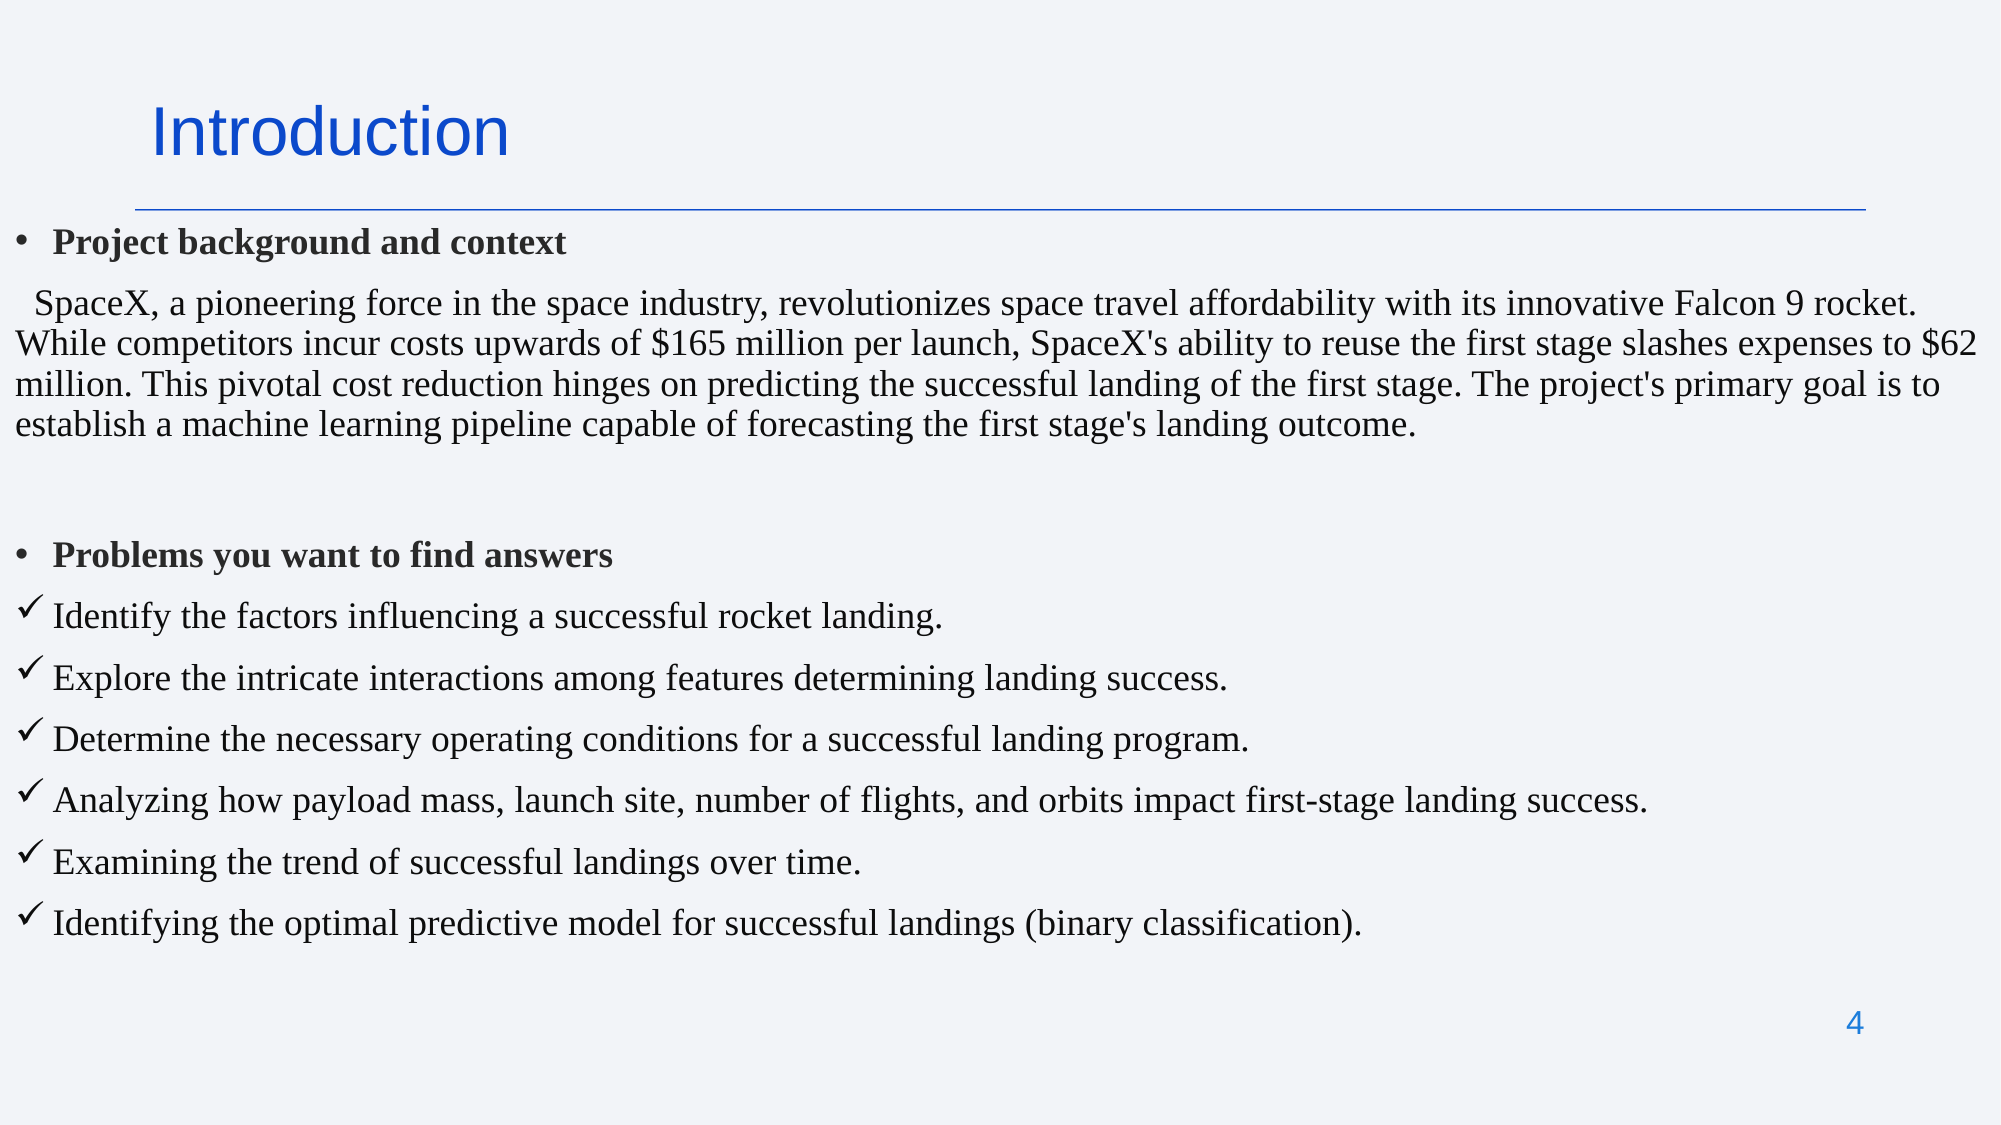

Introduction
Project background and context
  SpaceX, a pioneering force in the space industry, revolutionizes space travel affordability with its innovative Falcon 9 rocket. While competitors incur costs upwards of $165 million per launch, SpaceX's ability to reuse the first stage slashes expenses to $62 million. This pivotal cost reduction hinges on predicting the successful landing of the first stage. The project's primary goal is to establish a machine learning pipeline capable of forecasting the first stage's landing outcome.

Problems you want to find answers
Identify the factors influencing a successful rocket landing.
Explore the intricate interactions among features determining landing success.
Determine the necessary operating conditions for a successful landing program.
Analyzing how payload mass, launch site, number of flights, and orbits impact first-stage landing success.
Examining the trend of successful landings over time.
Identifying the optimal predictive model for successful landings (binary classification).

4